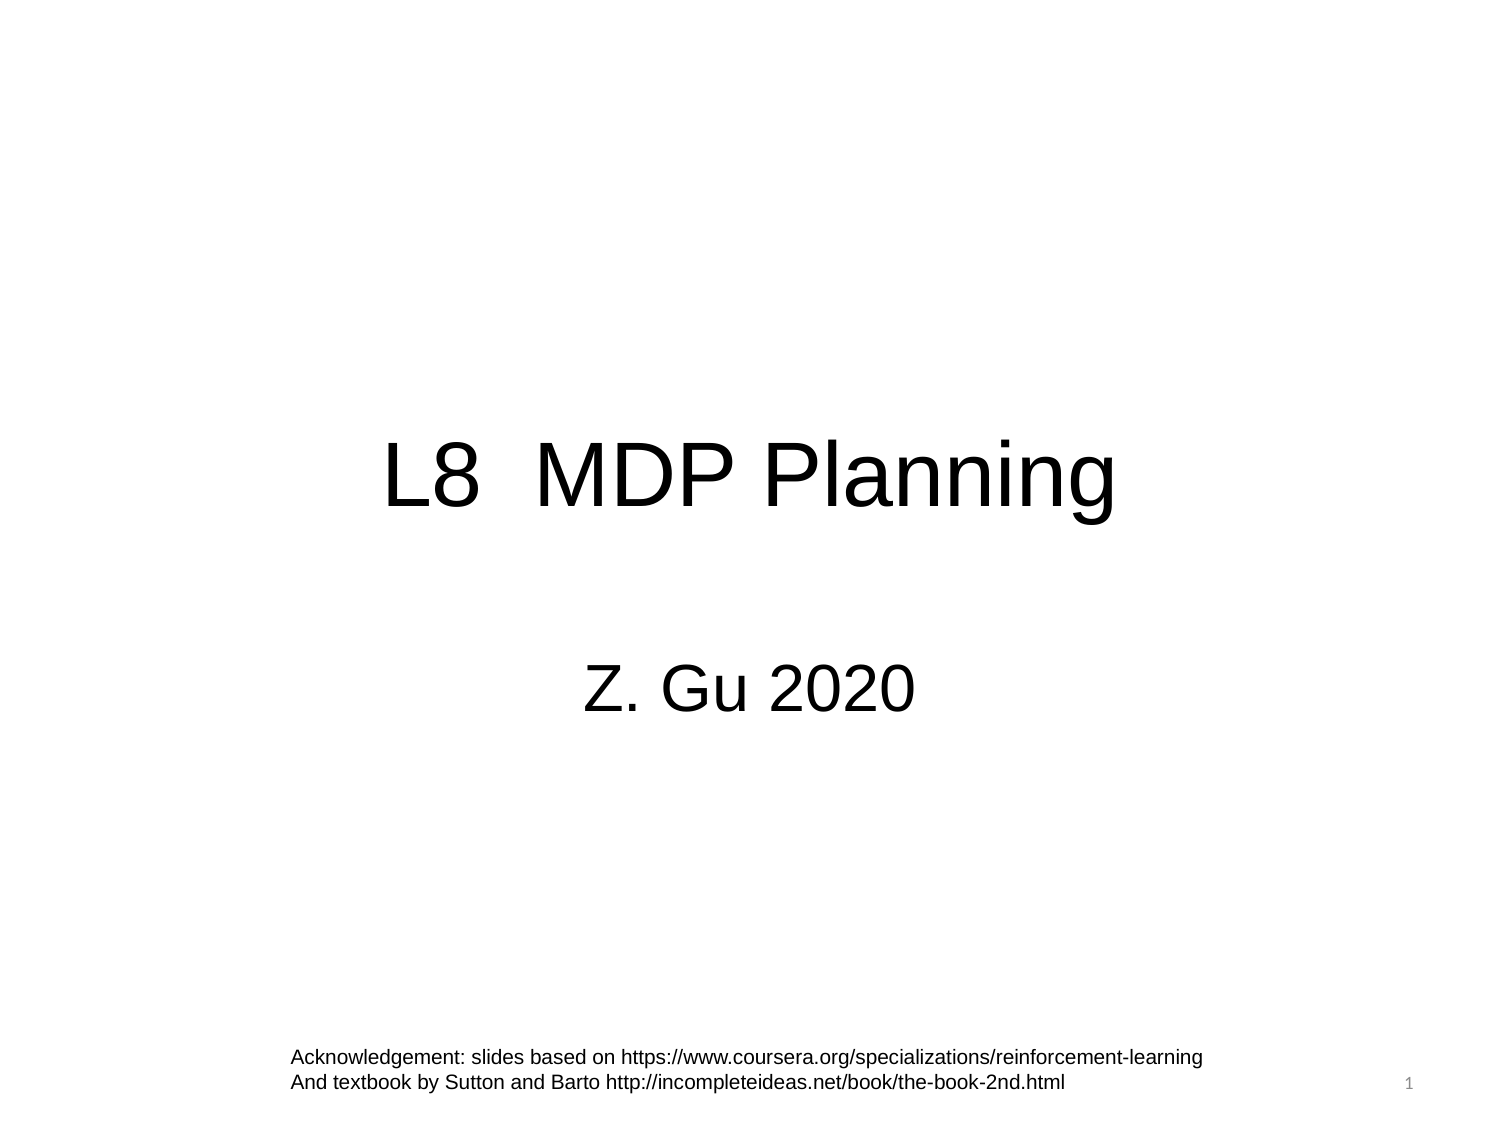

# L8  MDP Planning
Z. Gu 2020

Acknowledgement: slides based on https://www.coursera.org/specializations/reinforcement-learning
And textbook by Sutton and Barto http://incompleteideas.net/book/the-book-2nd.html
1